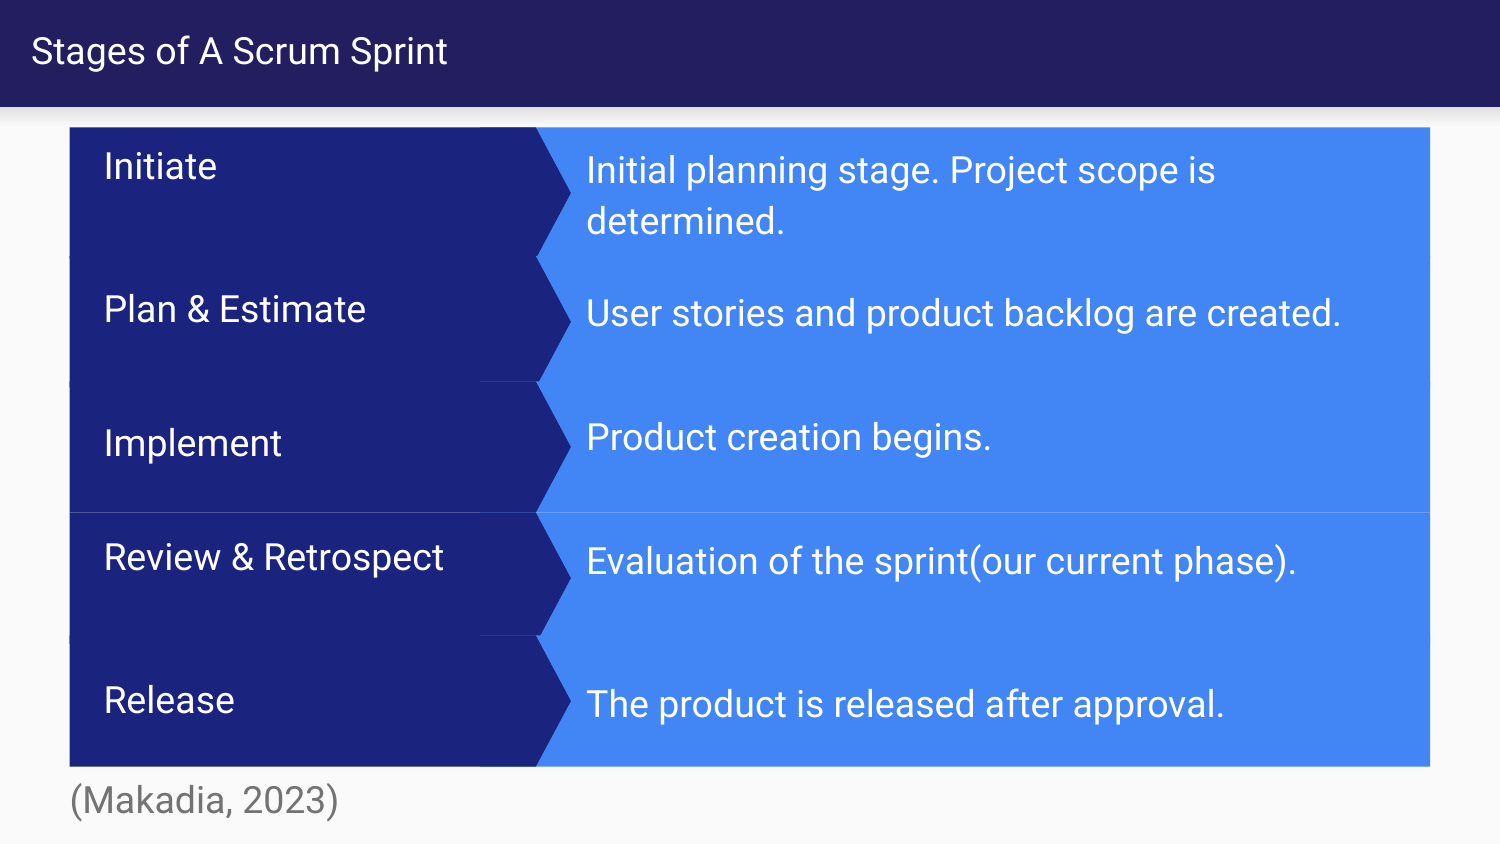

# Stages of A Scrum Sprint
Initiate

Initial planning stage. Project scope is determined.
User stories and product backlog are created.
Plan & Estimate

Product creation begins.
Implement

Review & Retrospect
Evaluation of the sprint(our current phase).

Release
The product is released after approval.
(Makadia, 2023)